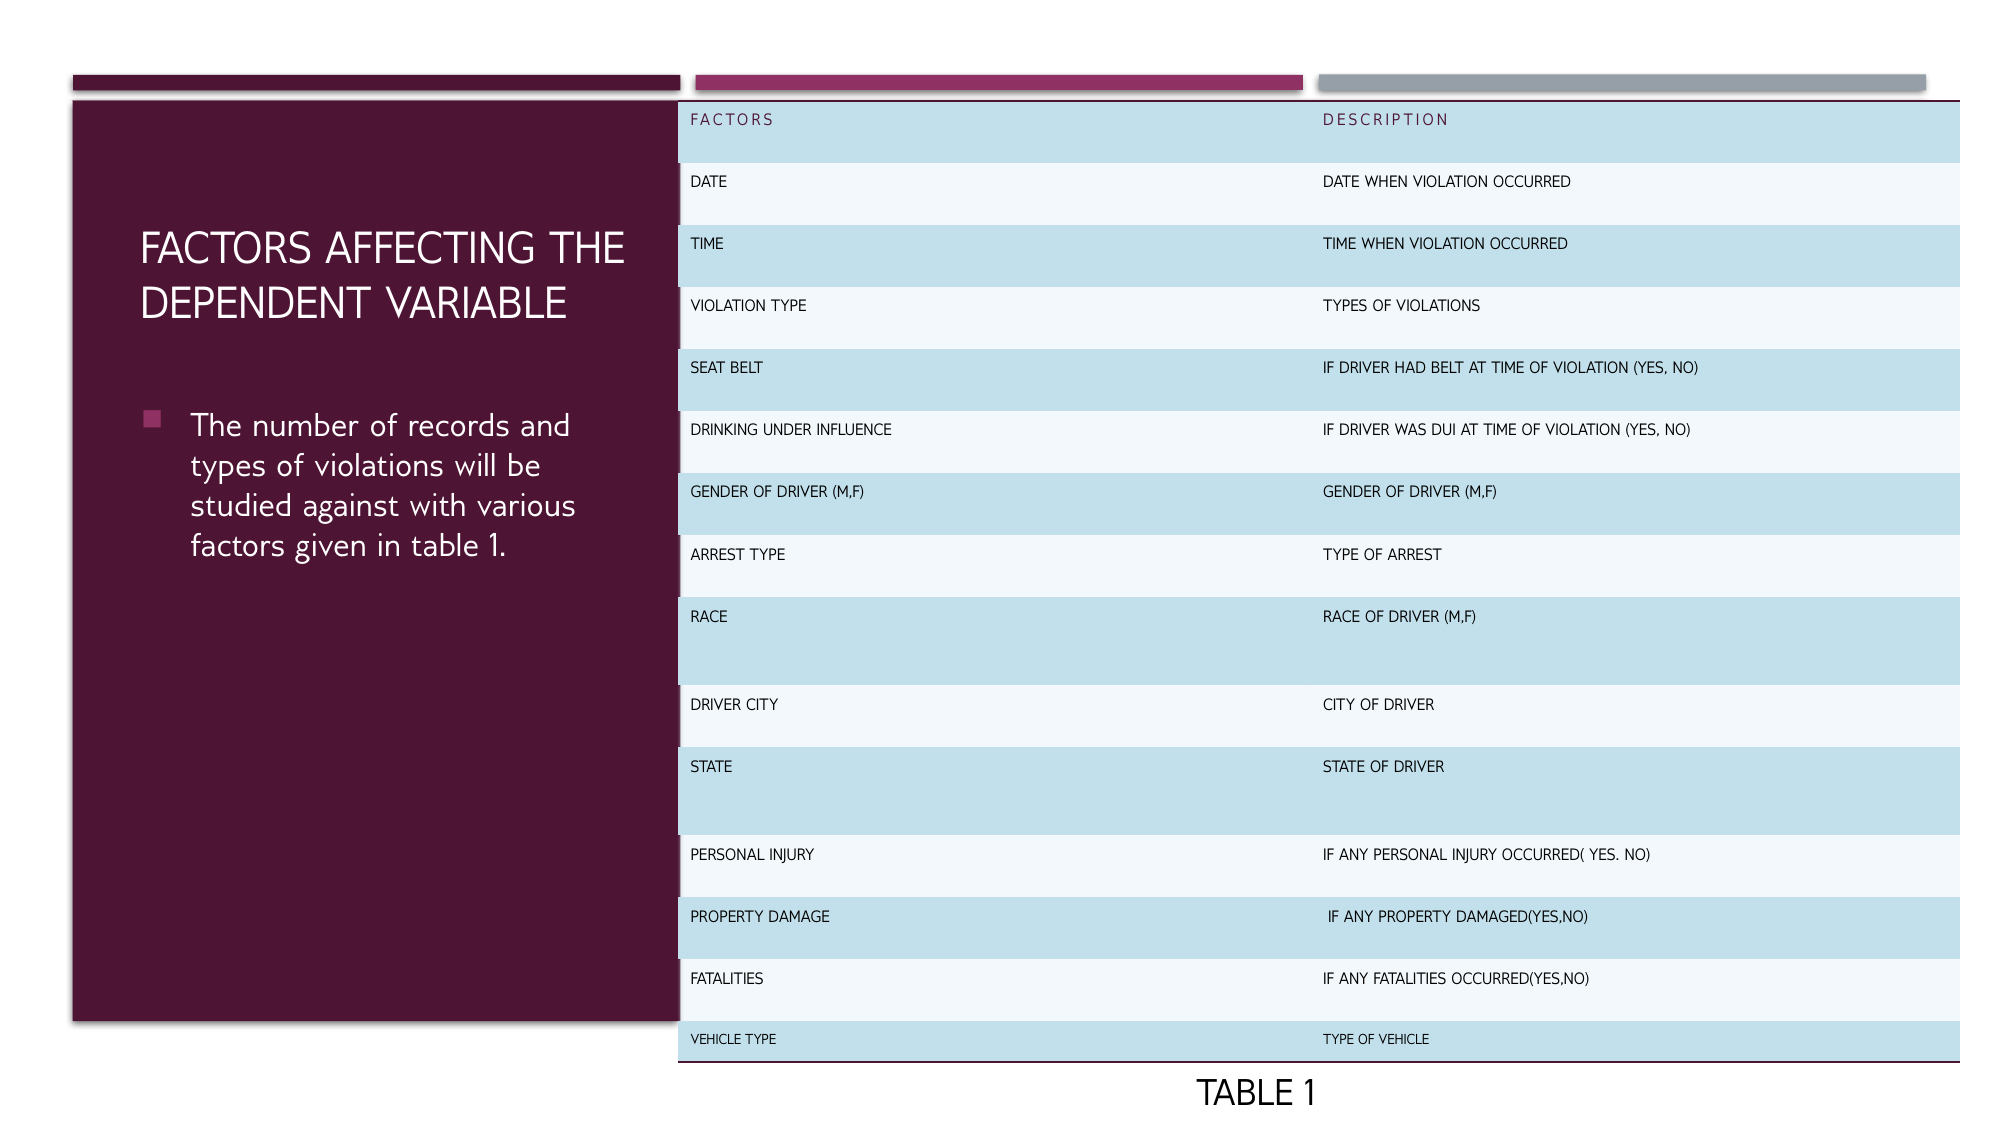

| FACTORS | DESCRIPTION |
| --- | --- |
| DATE | Date when violation occurred |
| TIME | Time when violation occurred |
| VIOLATION TYPE | Types of violations |
| SEAT BELT | If driver had belt at time of violation (Yes, NO) |
| DRINKING UNDER INFLUENCE | If Driver was DUI at time of violation (Yes, No) |
| Gender of driver (M,F) | Gender of driver (M,F) |
| ARREST TYPE | Type of arrest |
| RACE | Race of driver (M,F) |
| DRIVER CITY | City of driver |
| STATE | State of driver |
| PERSONAL INJURY | if any personal injury OCCURRED( YES. NO) |
| PROPERTY DAMAGE | if any property damaged(YES,NO) |
| FATALITIES | if any FATALITIES OCCURRED(YES,NO) |
| VEHICLE TYPE | TYPE OF VEHICLE |

# FACTORS affecting the dependent variable

The number of records and types of violations will be studied against with various factors given in table 1.
TABLE 1